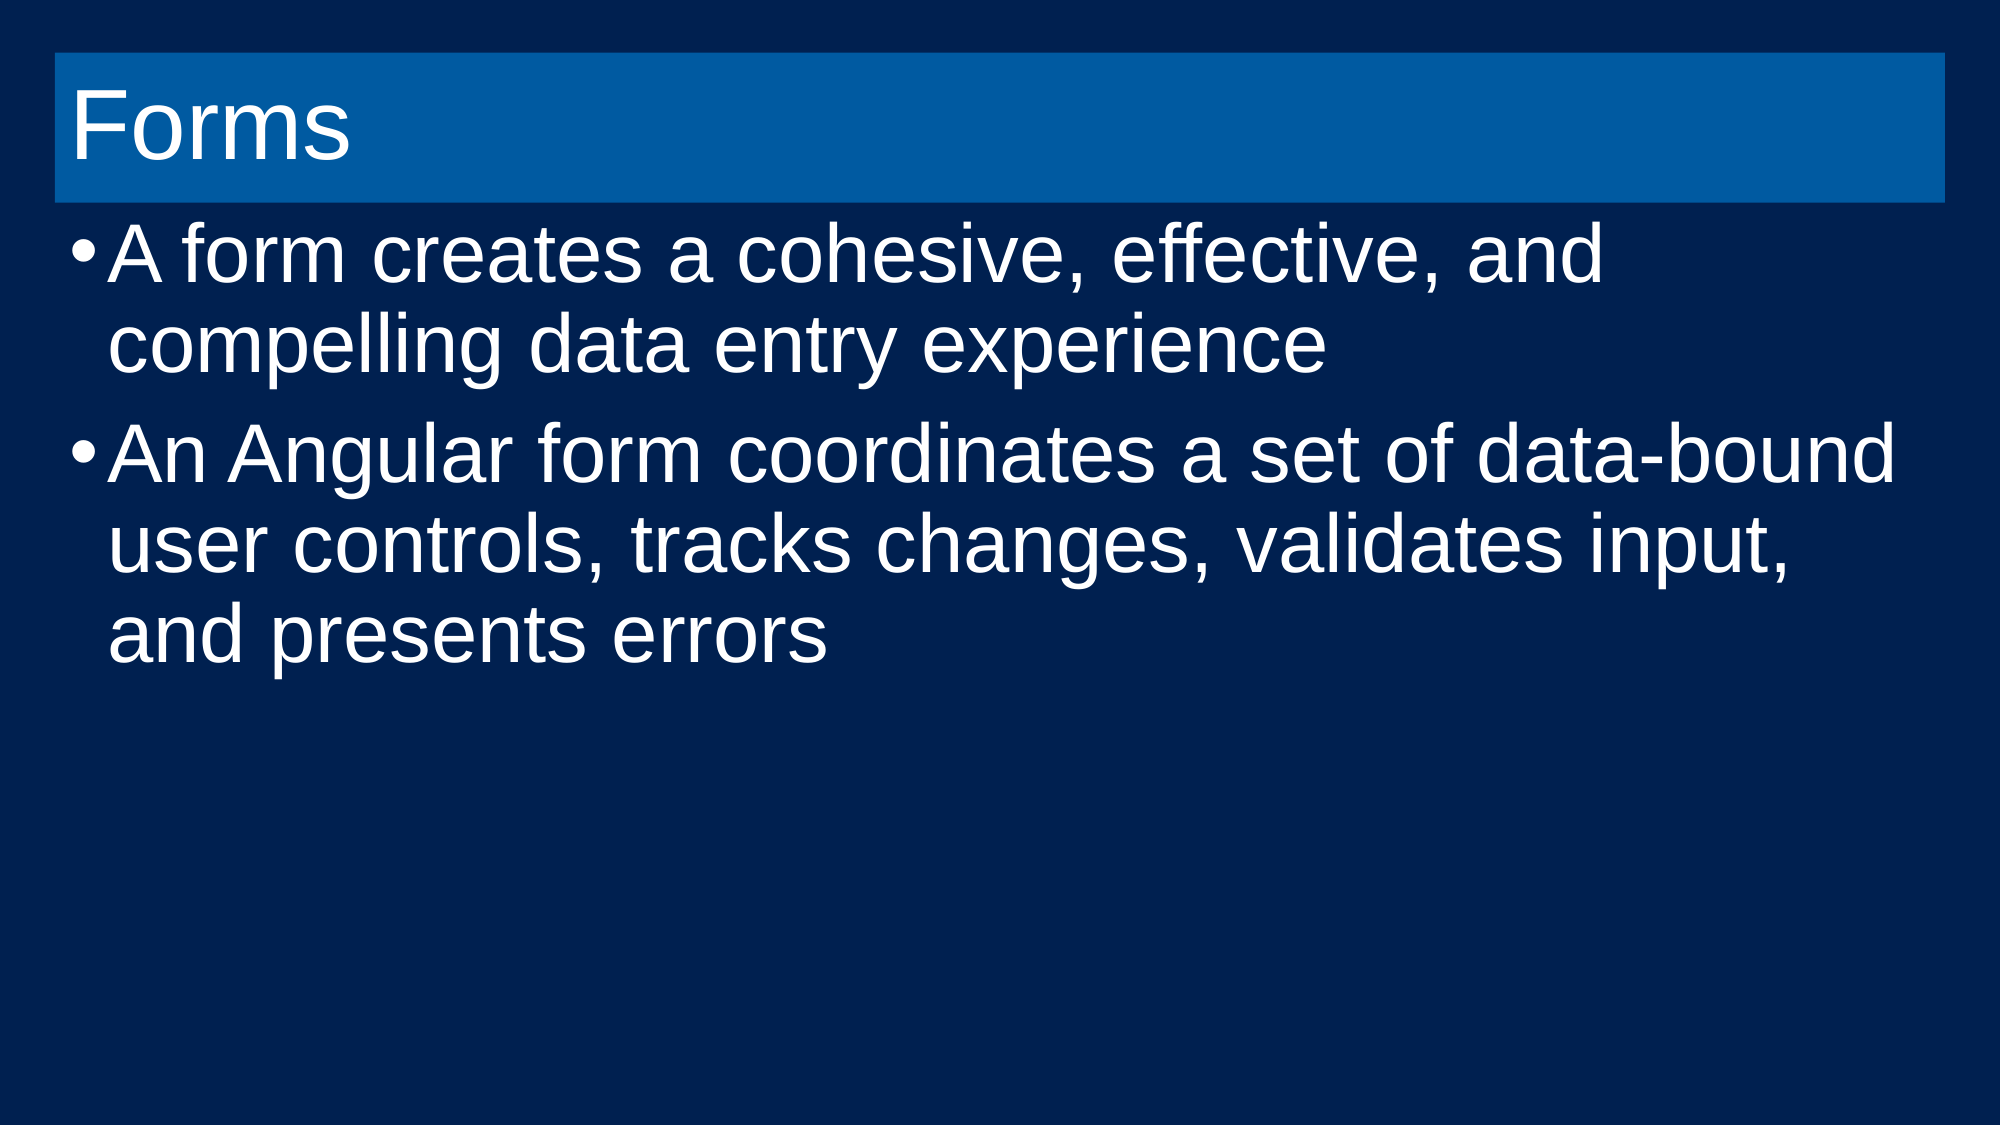

# Forms
A form creates a cohesive, effective, and compelling data entry experience
An Angular form coordinates a set of data-bound user controls, tracks changes, validates input, and presents errors